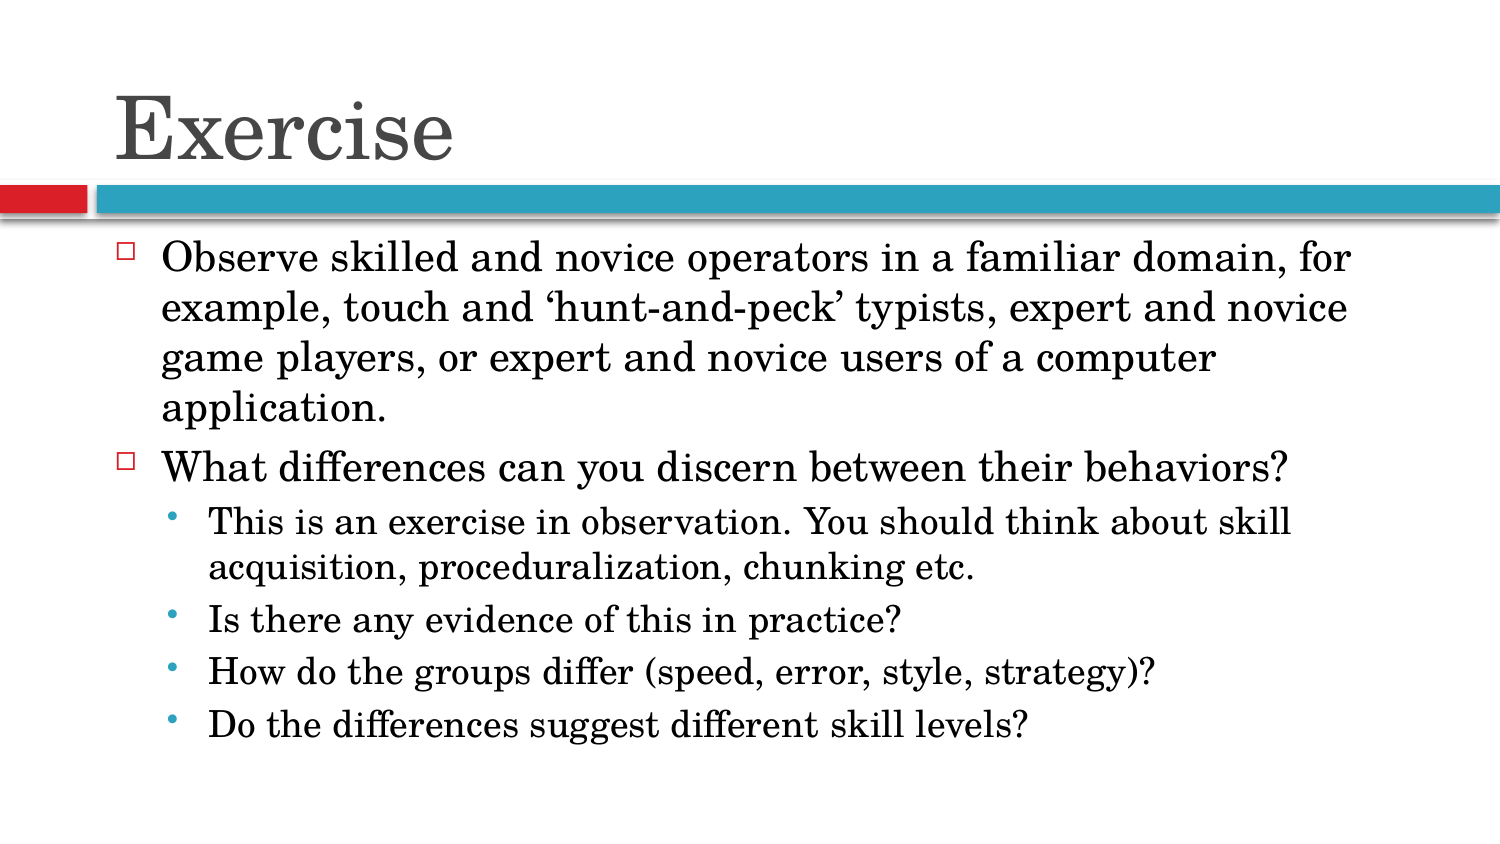

# Exercise
Observe skilled and novice operators in a familiar domain, for example, touch and ‘hunt-and-peck’ typists, expert and novice game players, or expert and novice users of a computer application.
What differences can you discern between their behaviors?
This is an exercise in observation. You should think about skill acquisition, proceduralization, chunking etc.
Is there any evidence of this in practice?
How do the groups differ (speed, error, style, strategy)?
Do the differences suggest different skill levels?